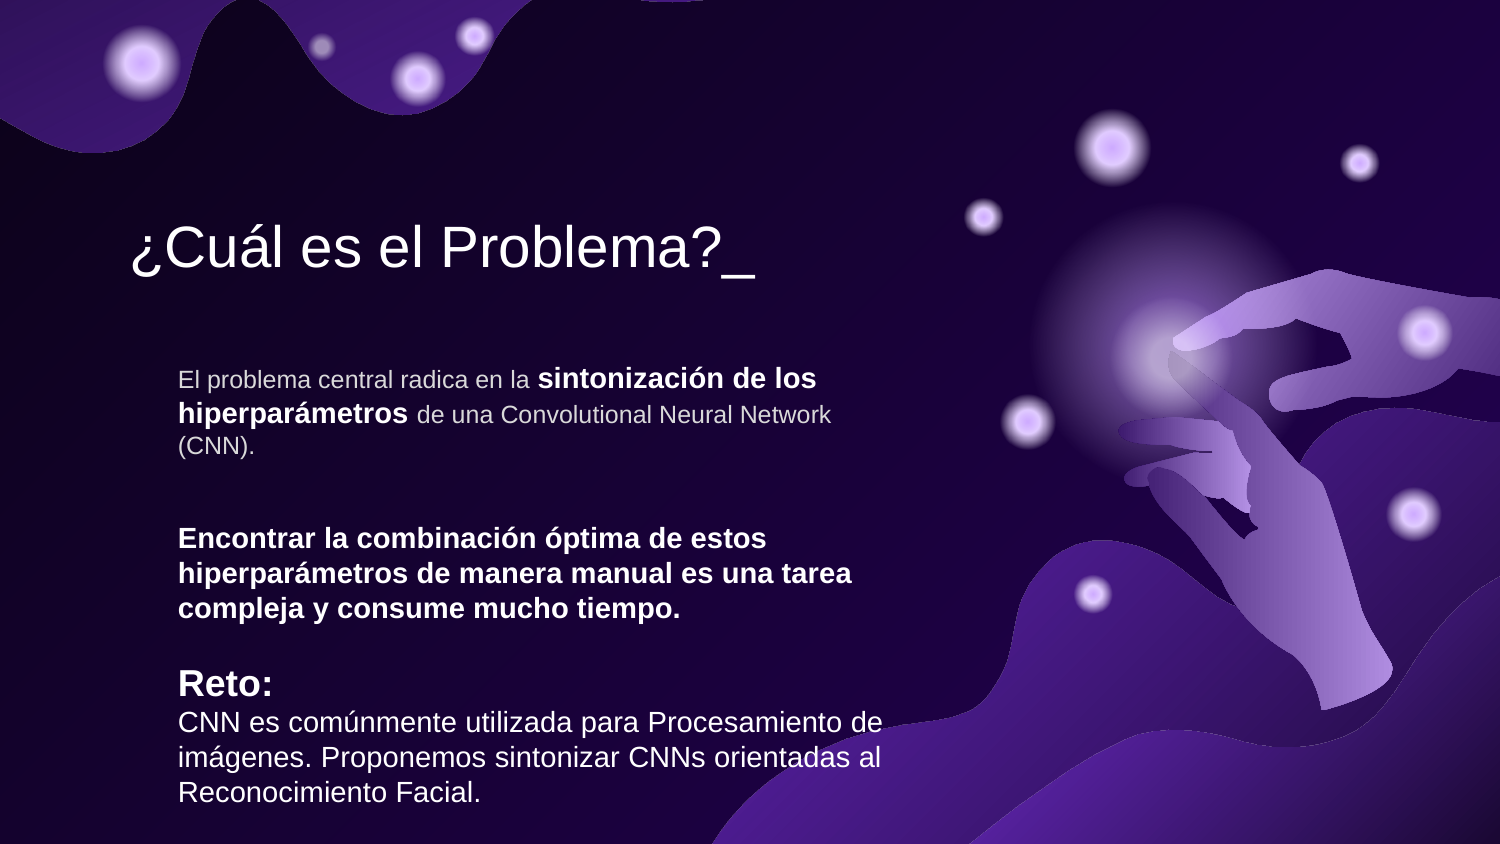

# ¿Cuál es el Problema?_
El problema central radica en la sintonización de los hiperparámetros de una Convolutional Neural Network (CNN).

Encontrar la combinación óptima de estos hiperparámetros de manera manual es una tarea compleja y consume mucho tiempo.

Reto:
CNN es comúnmente utilizada para Procesamiento de imágenes. Proponemos sintonizar CNNs orientadas al Reconocimiento Facial.